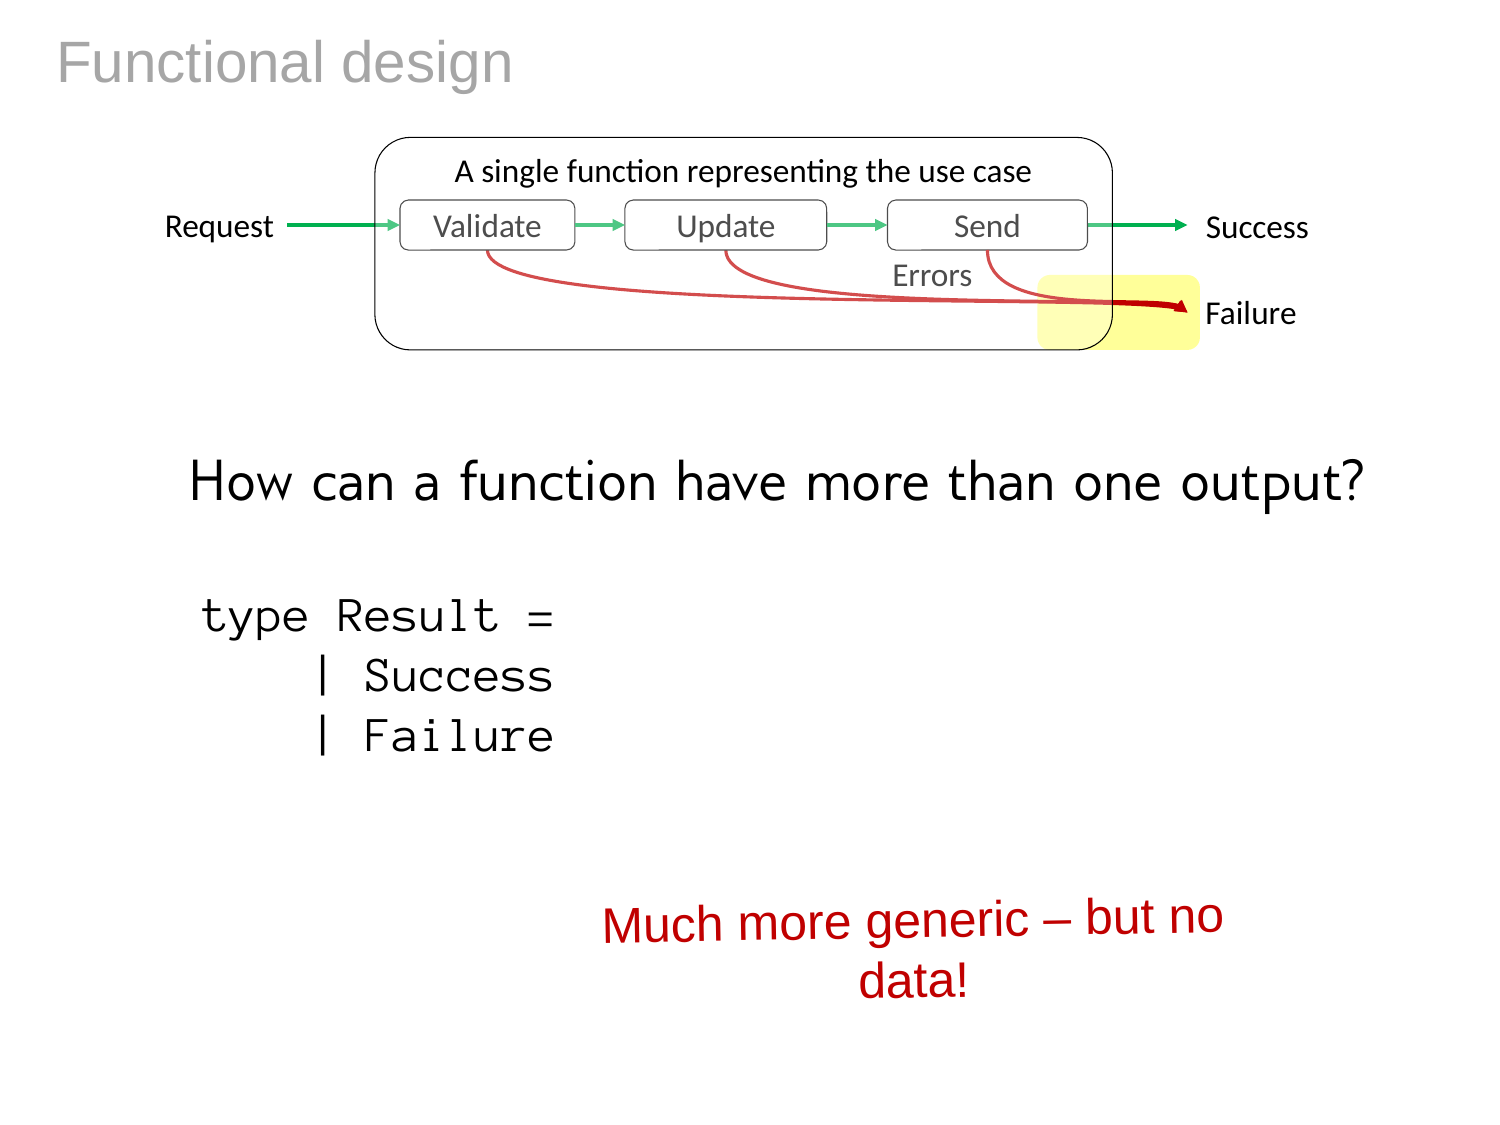

# Functional design
A single function representing the use case
Request
Validate
Update
Send
Success
Errors
Failure

How can a function have more than one output?
type Result =
    | Success
    | Failure
Much more generic – but no data!